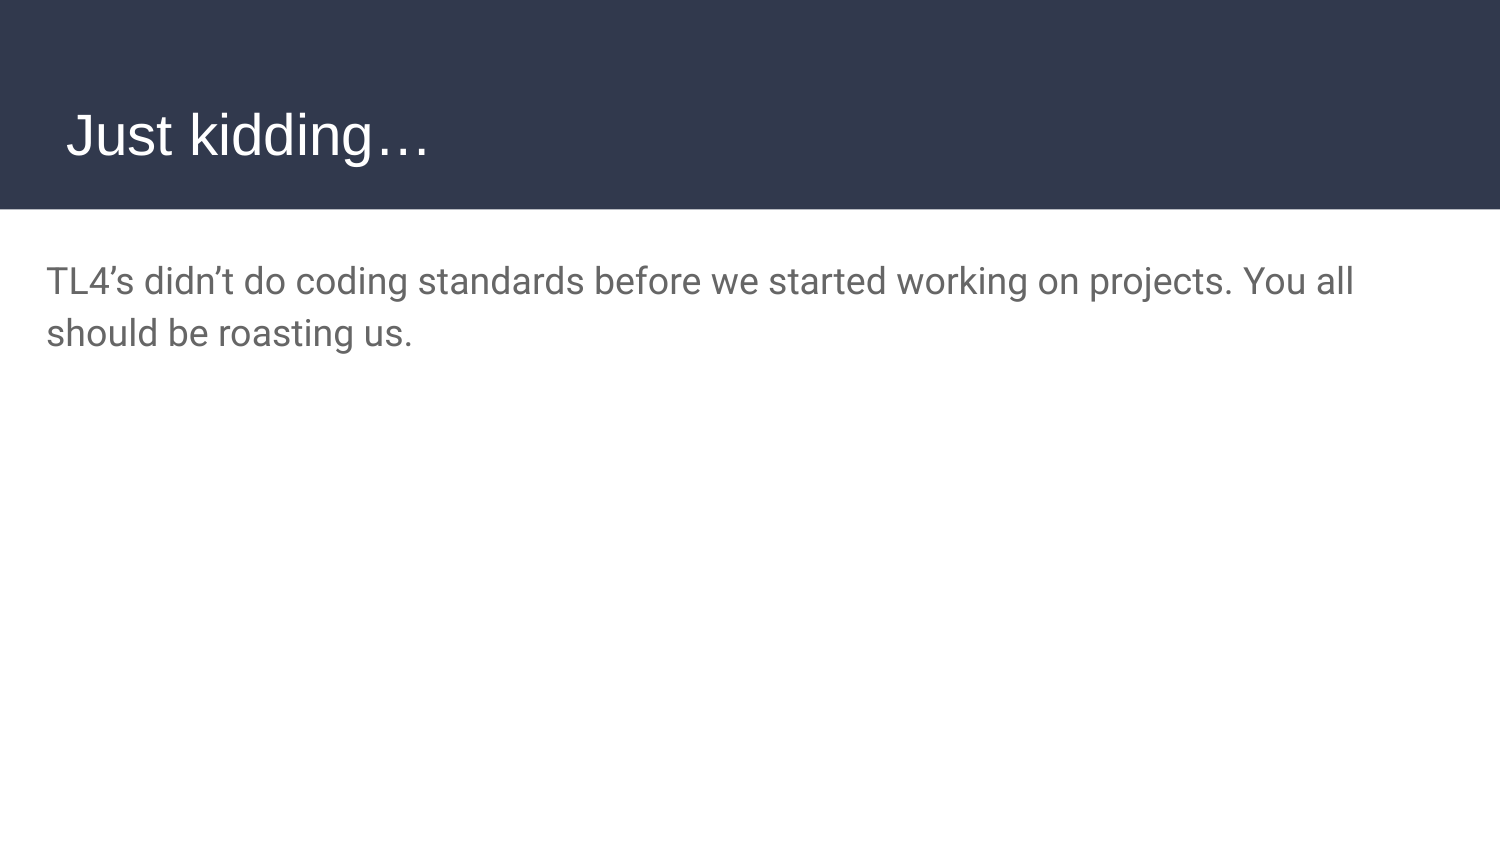

# Just kidding…
TL4’s didn’t do coding standards before we started working on projects. You all should be roasting us.